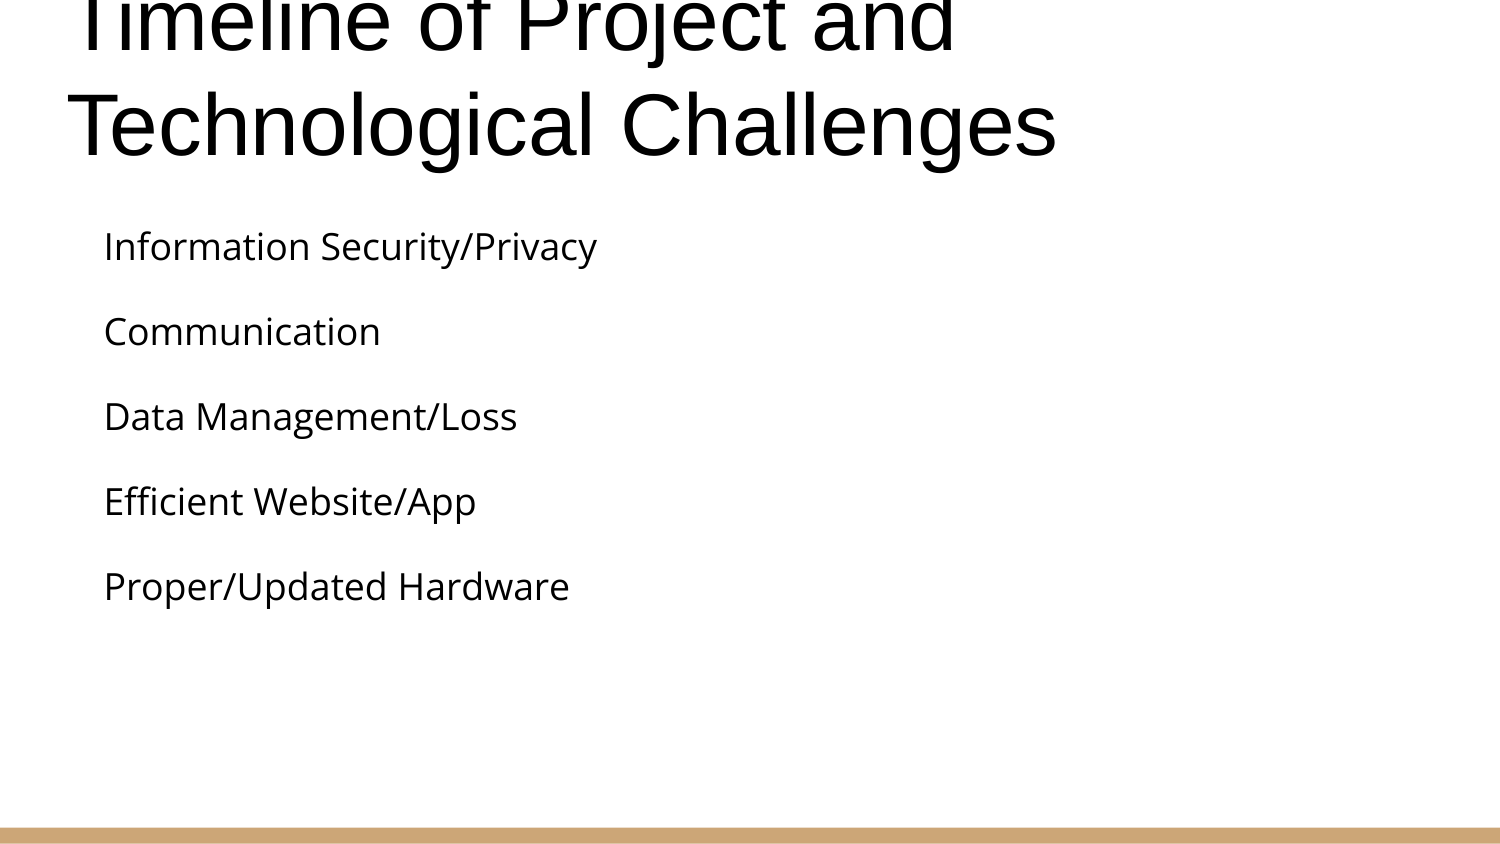

# Timeline of Project and Technological Challenges
Information Security/Privacy
Communication
Data Management/Loss
Efficient Website/App
Proper/Updated Hardware